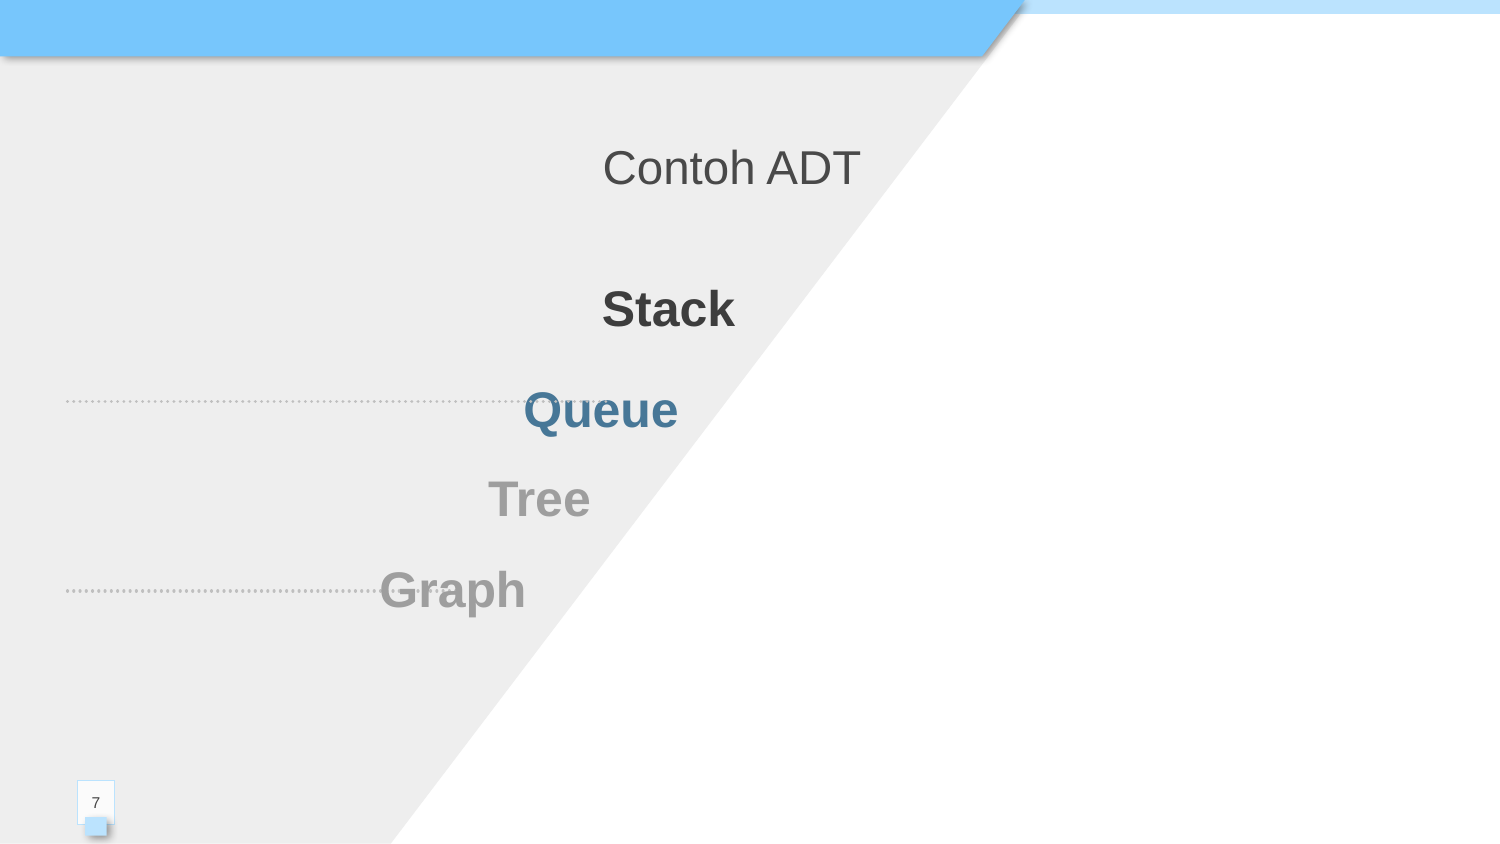

# Contoh ADT
Stack
Queue
Tree
Graph
7